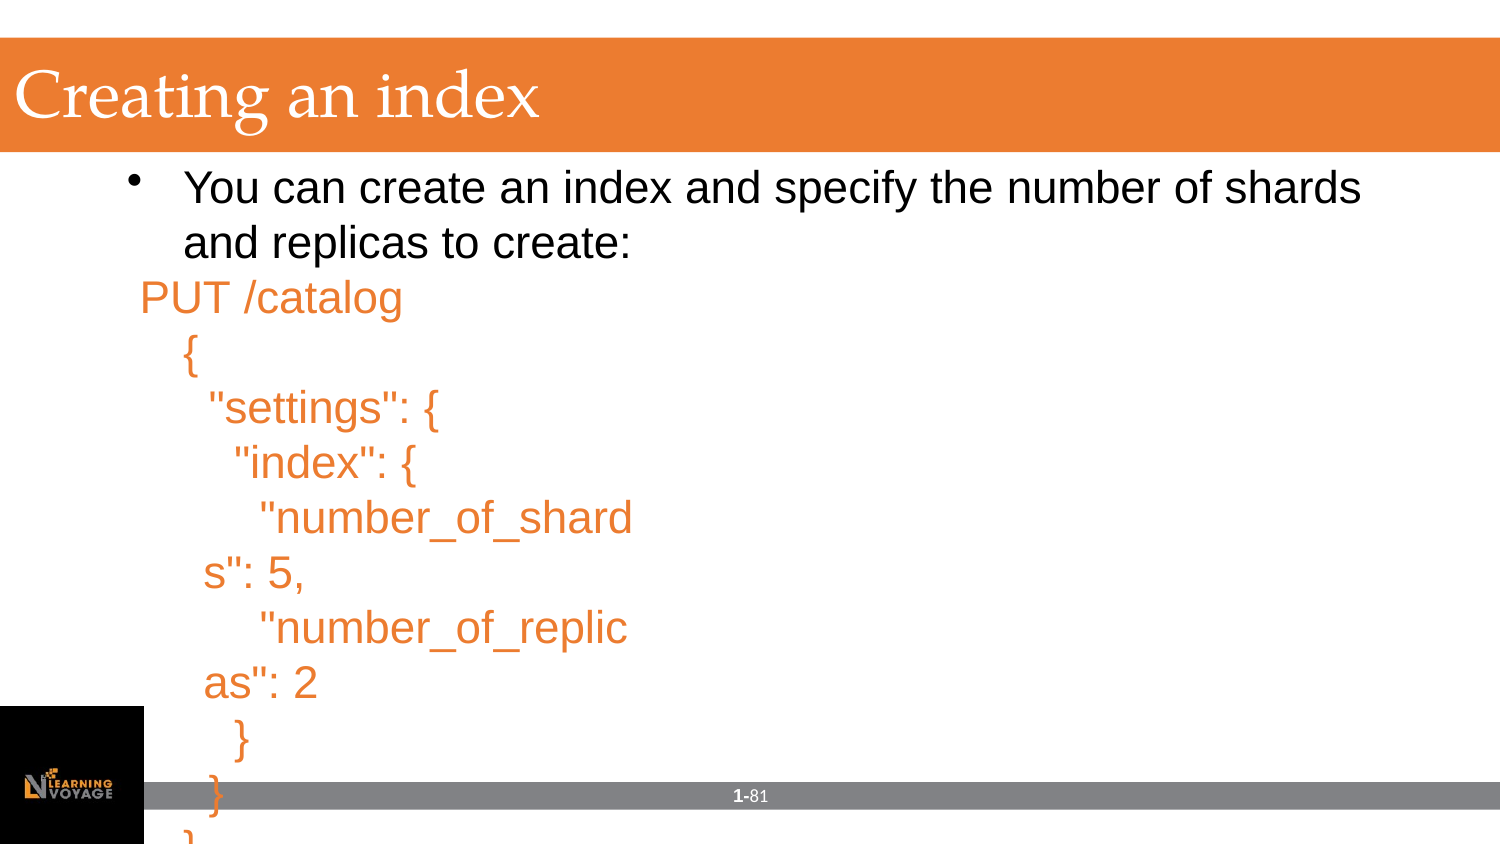

# Creating an index
You can create an index and specify the number of shards
and replicas to create:  PUT /catalog
{
"settings": {
"index": {
"number_of_shards": 5,
"number_of_replicas": 2
}
}
}
1-81